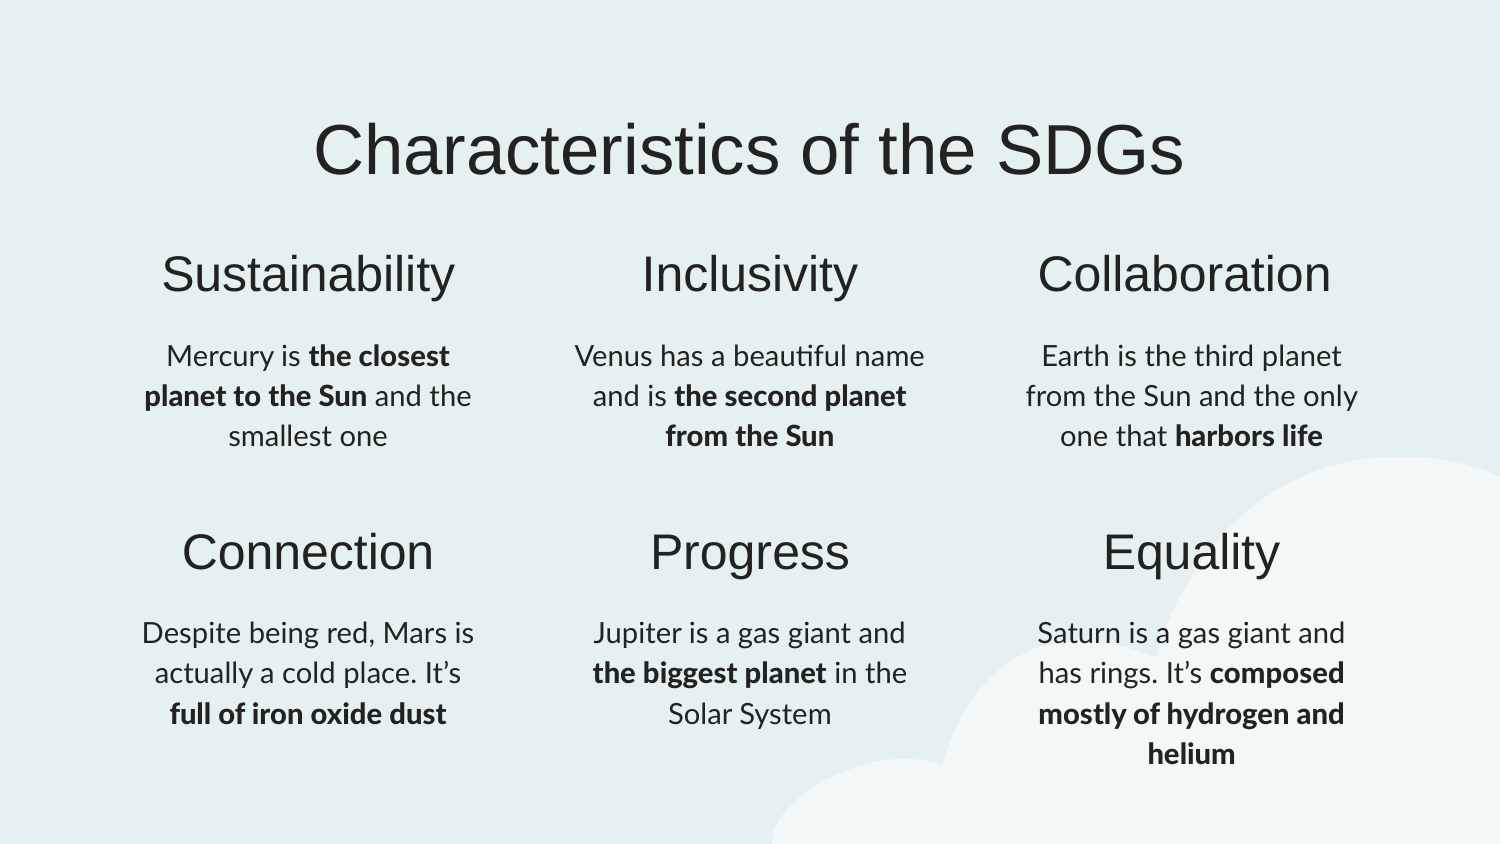

# Characteristics of the SDGs
Sustainability
Inclusivity
Collaboration
Mercury is the closest planet to the Sun and the smallest one
Venus has a beautiful name and is the second planet from the Sun
Earth is the third planet from the Sun and the only one that harbors life
Connection
Progress
Equality
Despite being red, Mars is actually a cold place. It’s full of iron oxide dust
Jupiter is a gas giant and the biggest planet in the Solar System
Saturn is a gas giant and has rings. It’s composed mostly of hydrogen and helium